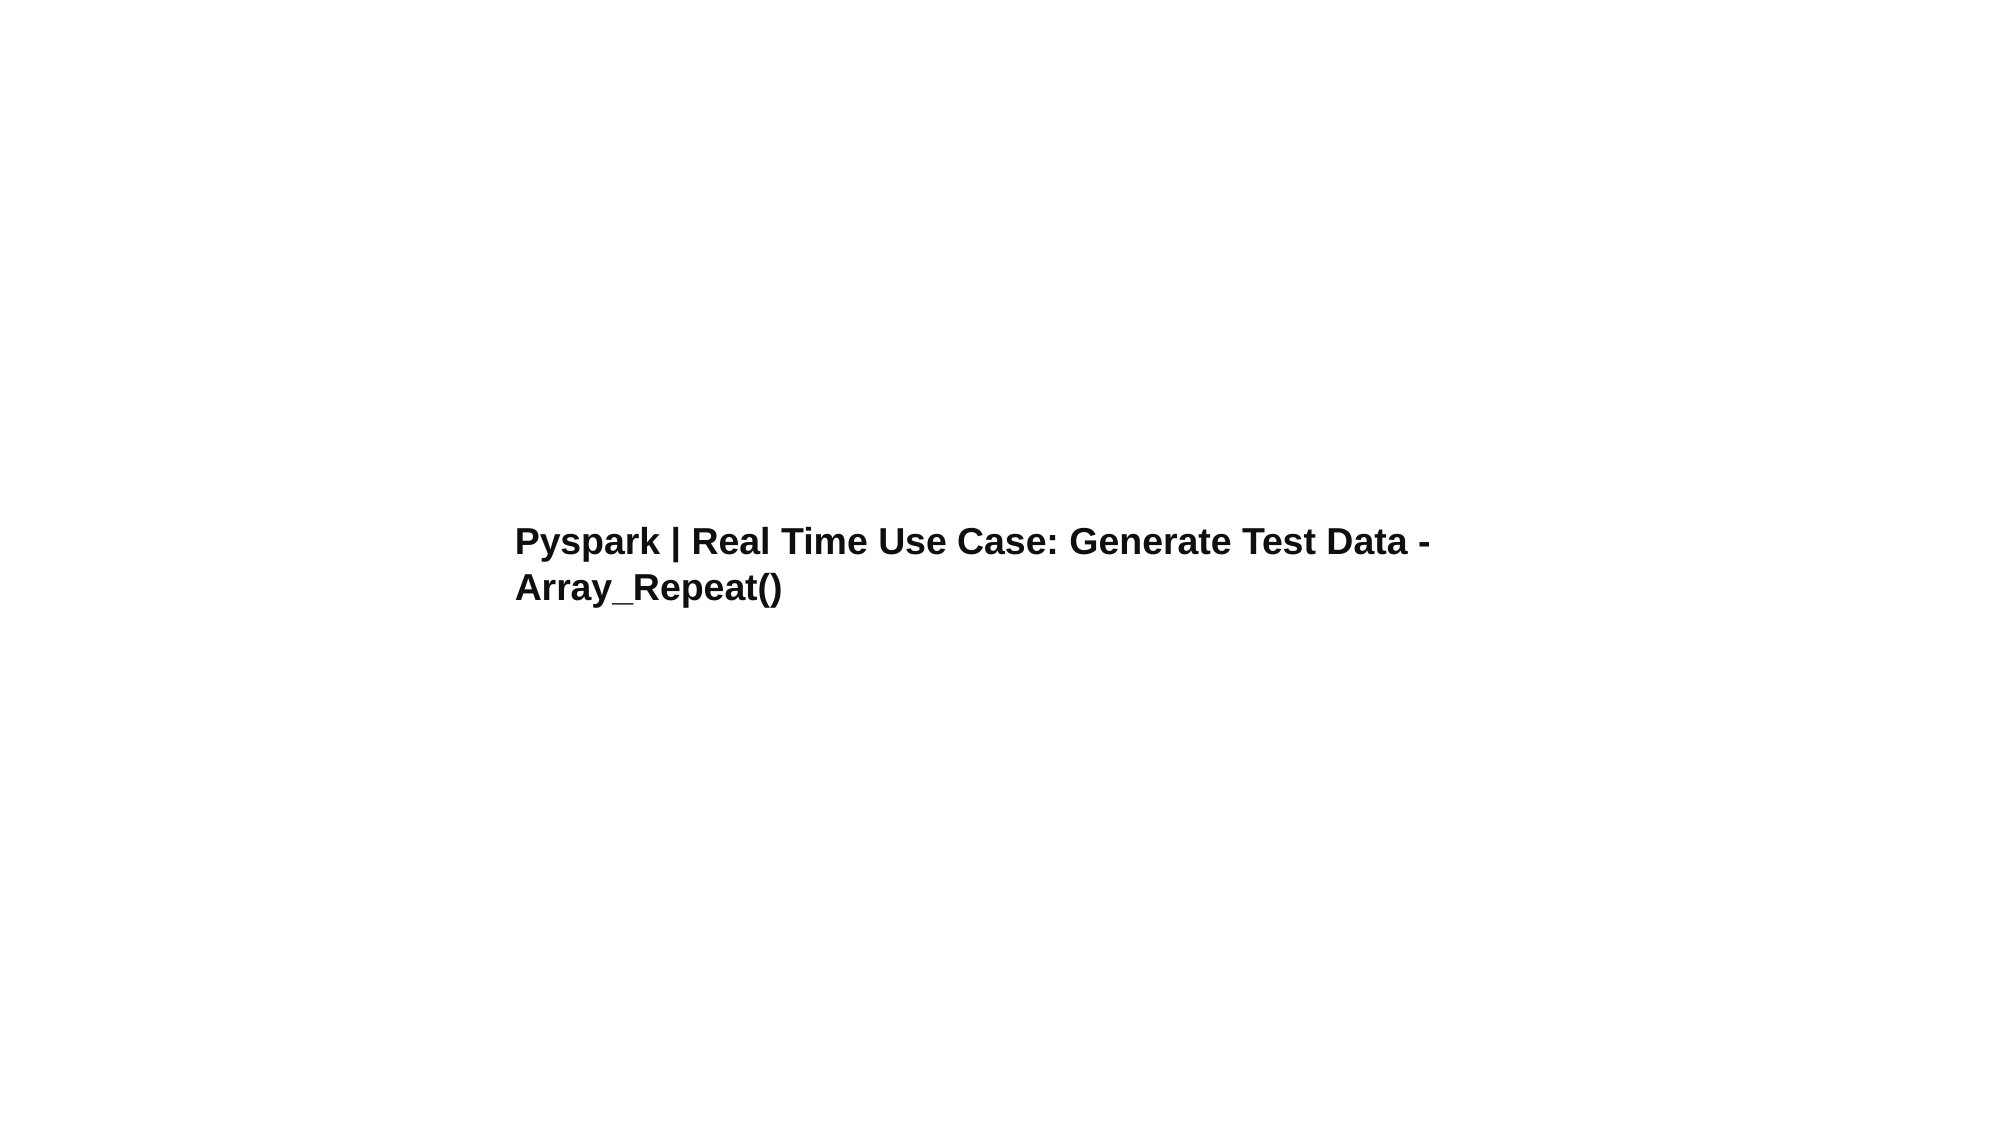

Pyspark | Real Time Use Case: Generate Test Data - Array_Repeat()